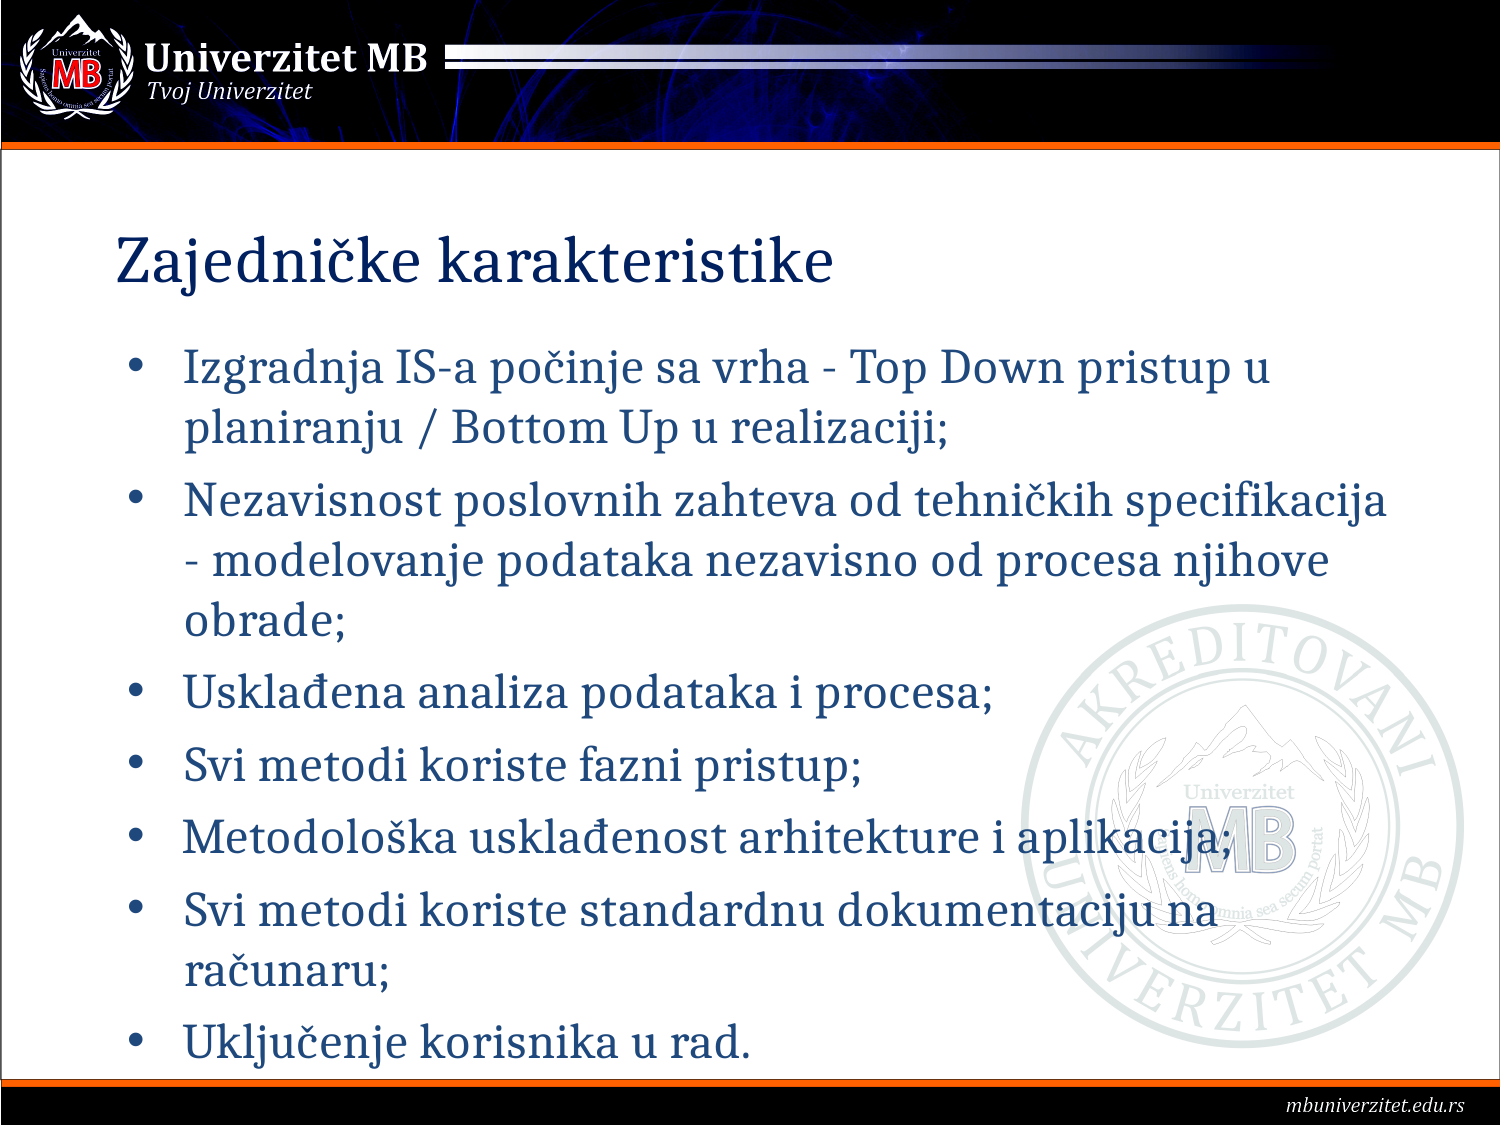

# Zajedničke karakteristike
Izgradnja IS-a počinje sa vrha - Top Down pristup u planiranju / Bottom Up u realizaciji;
Nezavisnost poslovnih zahteva od tehničkih specifikacija - modelovanje podataka nezavisno od procesa njihove obrade;
Usklađena analiza podataka i procesa;
Svi metodi koriste fazni pristup;
Metodološka usklađenost arhitekture i aplikacija;
Svi metodi koriste standardnu dokumentaciju na računaru;
Uključenje korisnika u rad.